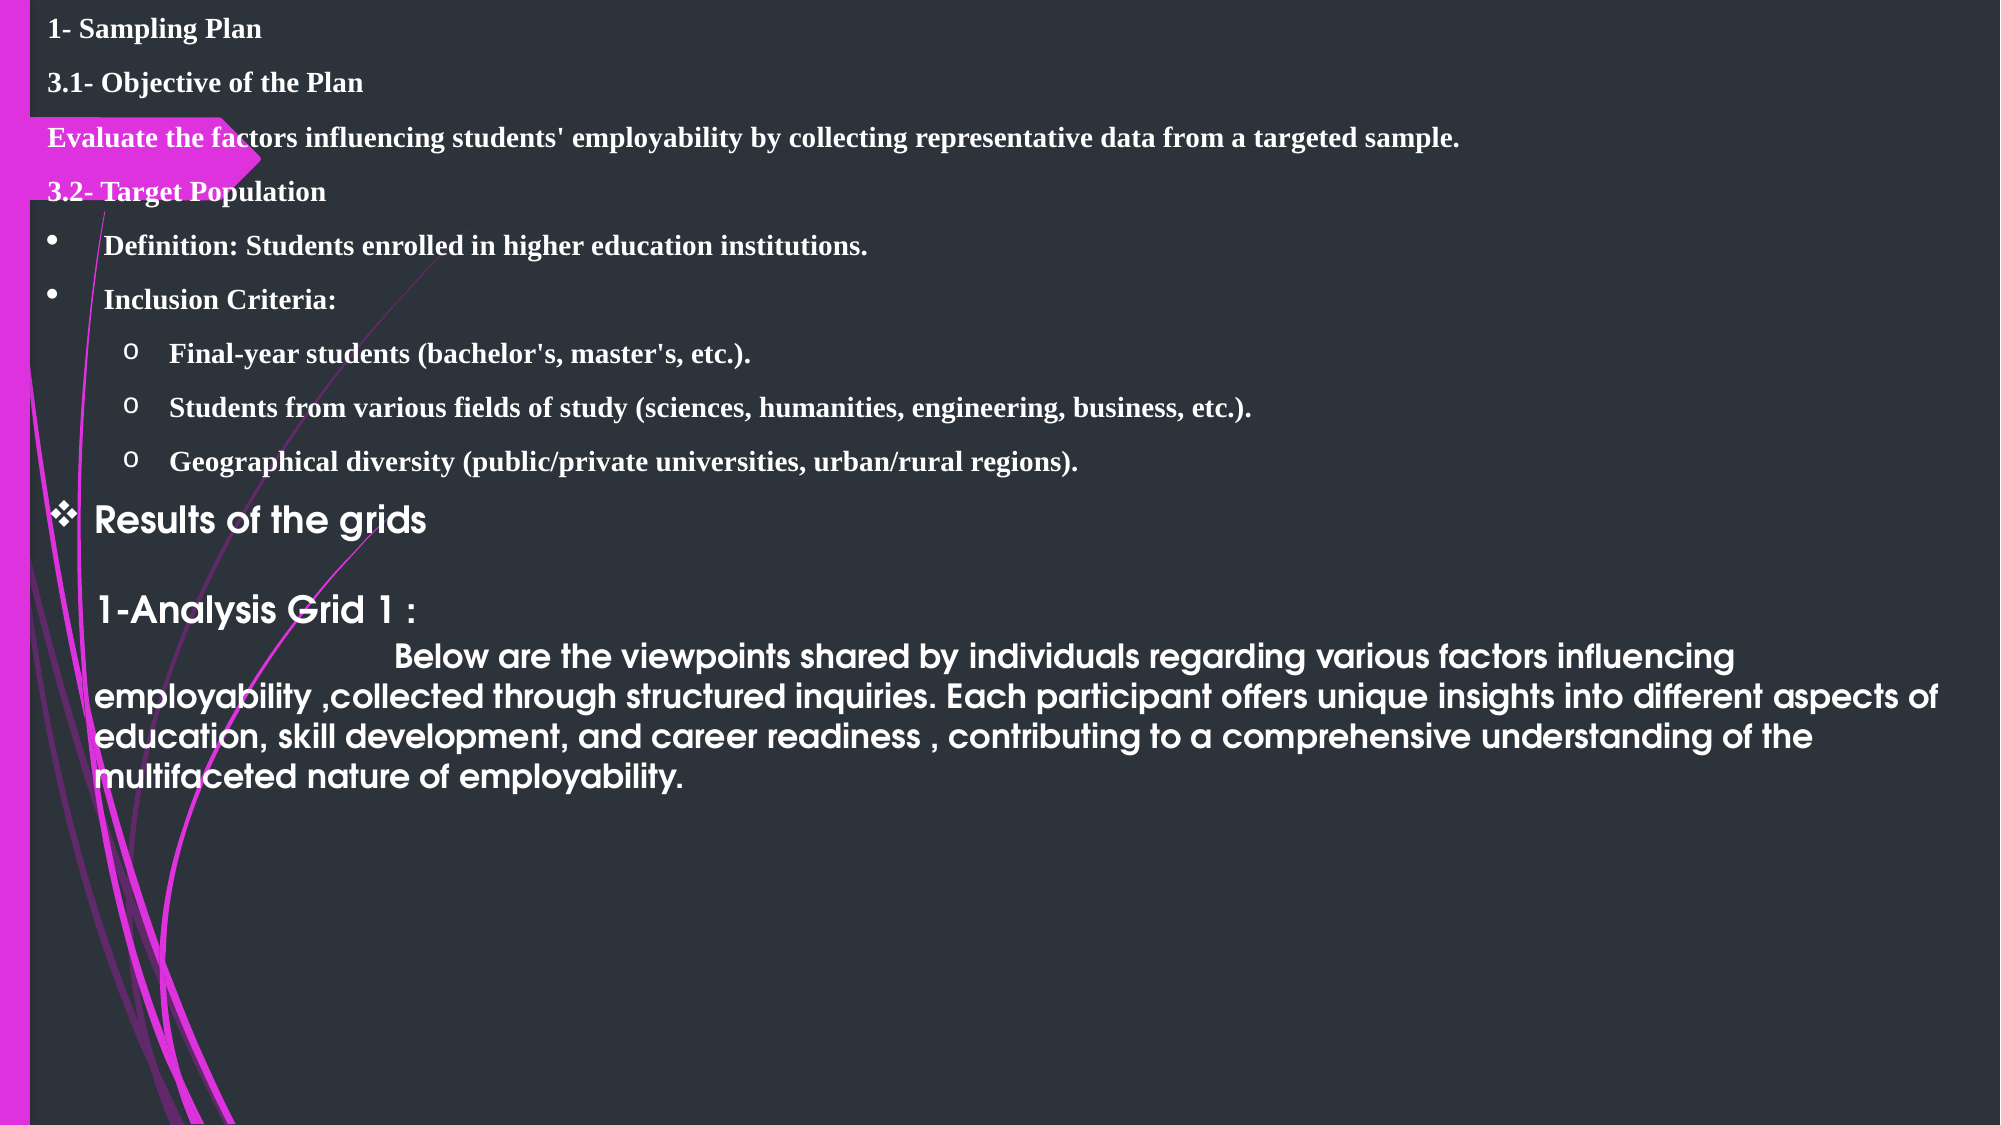

1- Sampling Plan
3.1- Objective of the Plan
Evaluate the factors influencing students' employability by collecting representative data from a targeted sample.
3.2- Target Population
Definition: Students enrolled in higher education institutions.
Inclusion Criteria:
Final-year students (bachelor's, master's, etc.).
Students from various fields of study (sciences, humanities, engineering, business, etc.).
Geographical diversity (public/private universities, urban/rural regions).
# Results of the grids 1-Analysis Grid 1 : Below are the viewpoints shared by individuals regarding various factors influencing employability ,collected through structured inquiries. Each participant offers unique insights into different aspects of education, skill development, and career readiness , contributing to a comprehensive understanding of the multifaceted nature of employability.